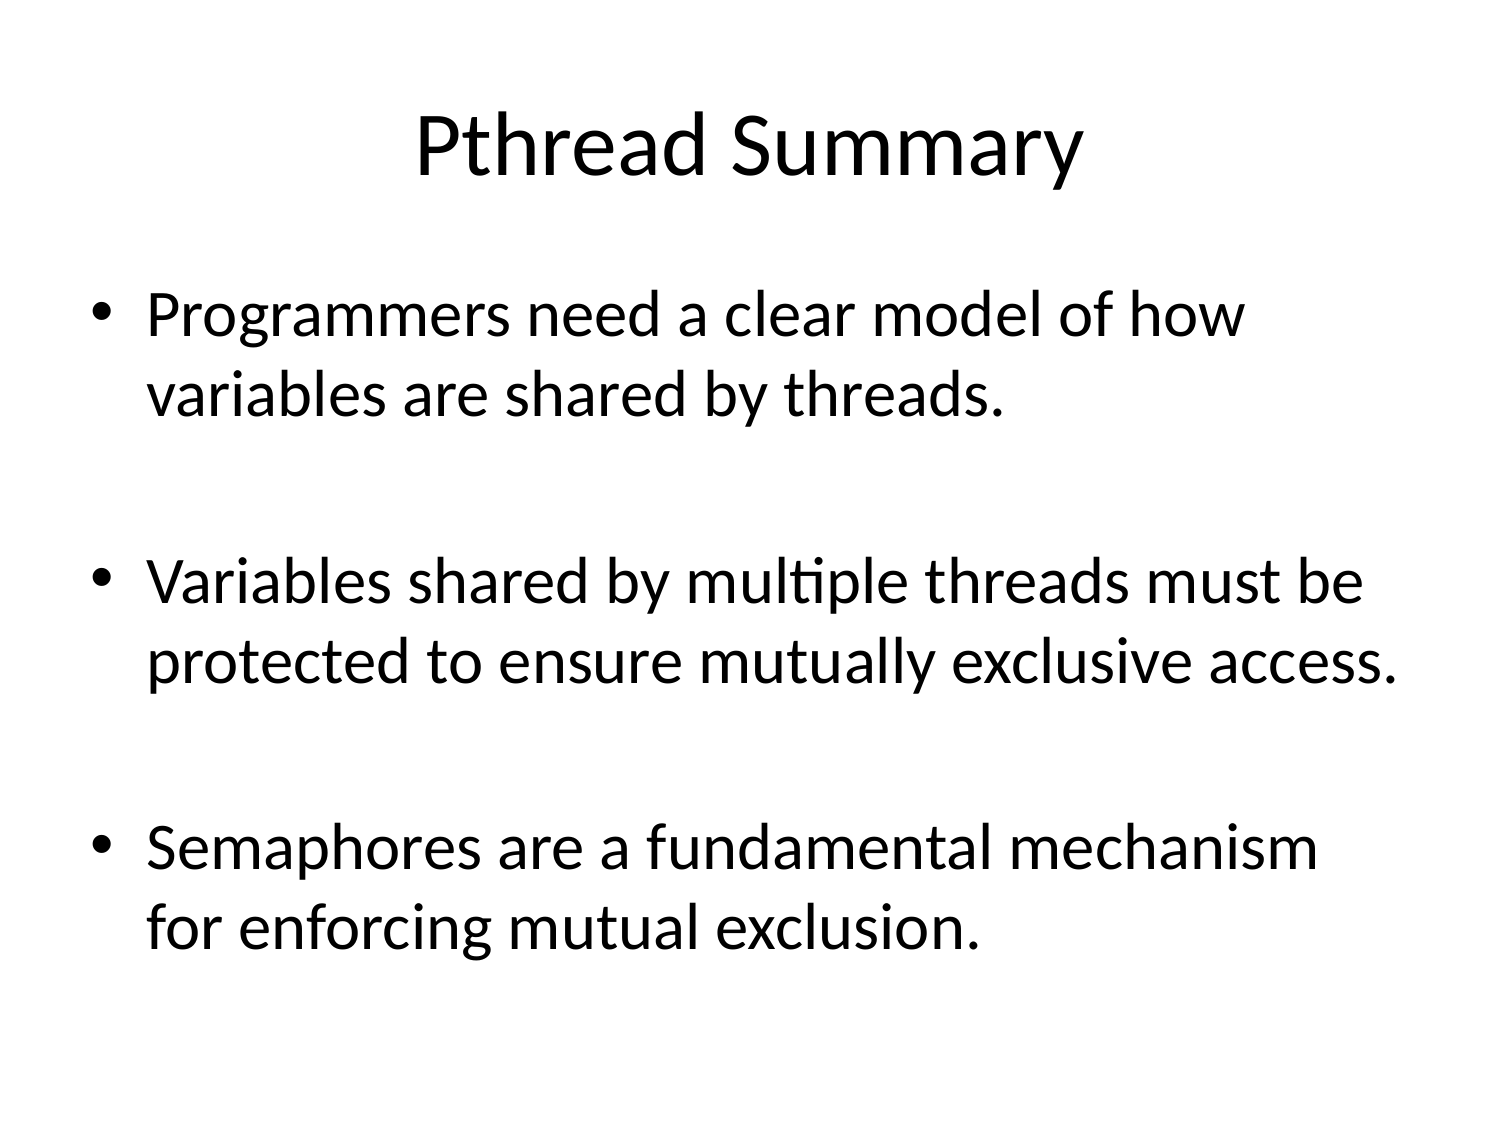

# Pthread Summary
Programmers need a clear model of how variables are shared by threads.

Variables shared by multiple threads must be protected to ensure mutually exclusive access.

Semaphores are a fundamental mechanism for enforcing mutual exclusion.